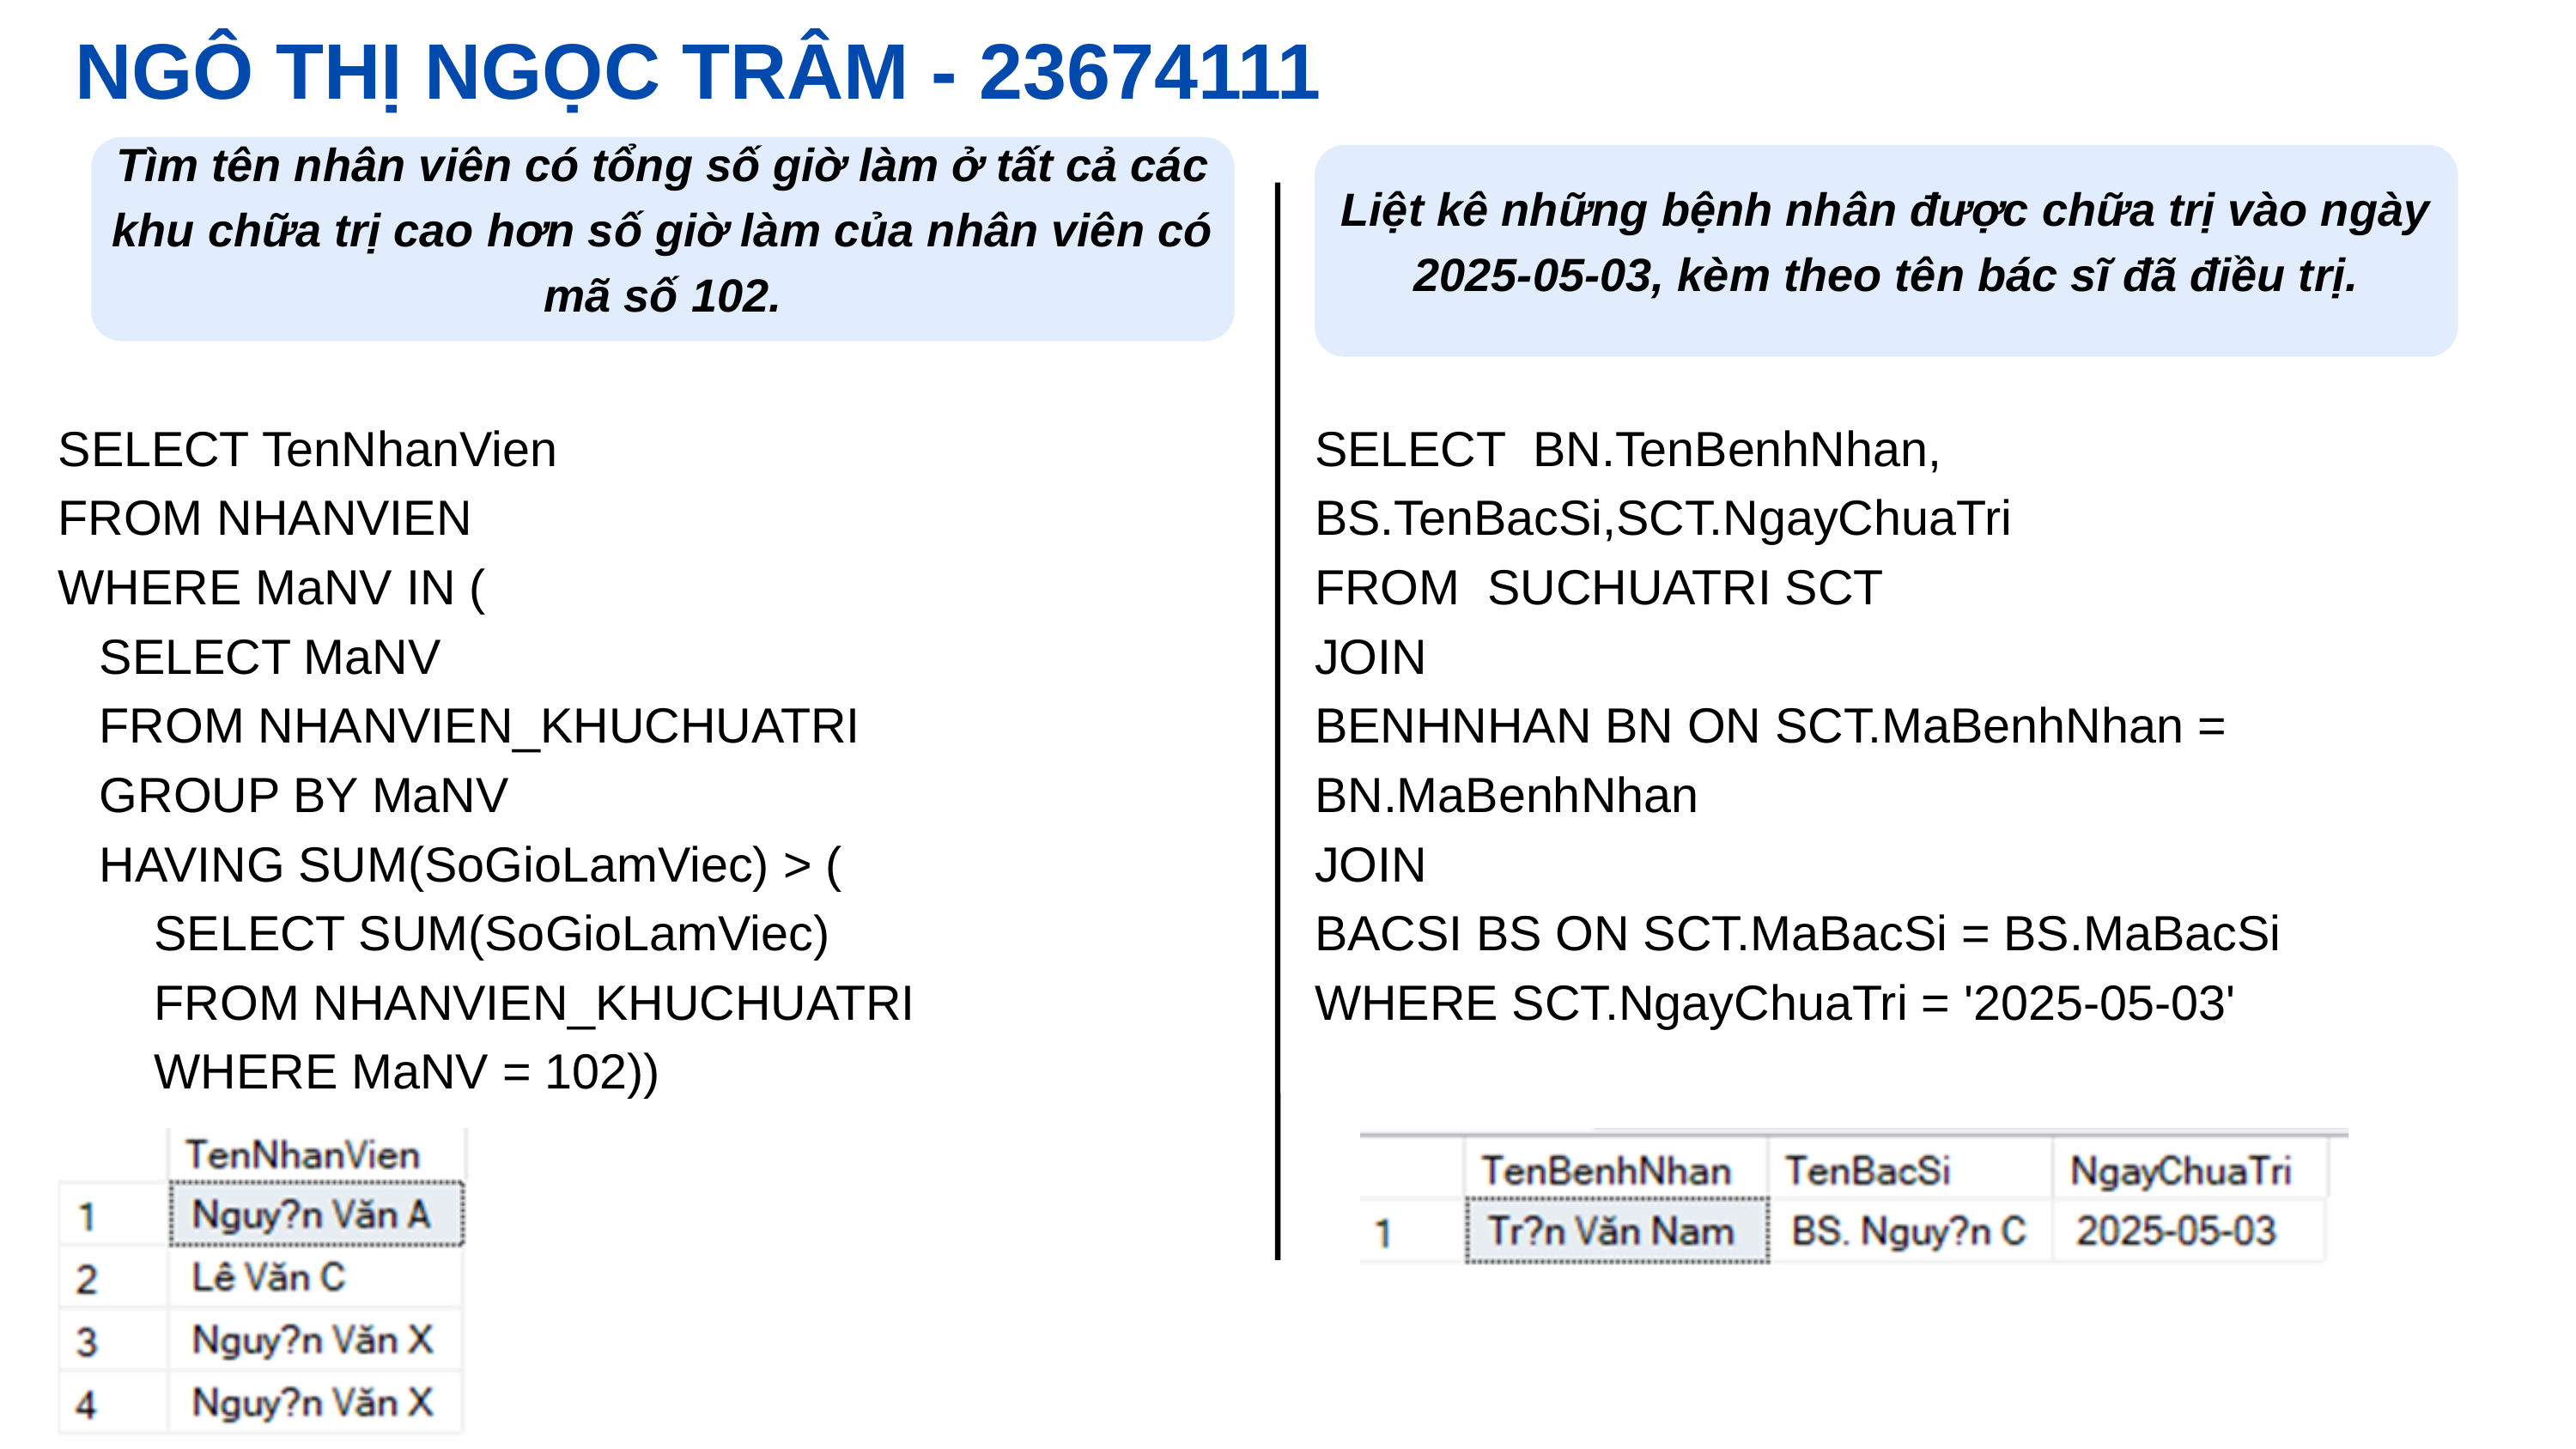

NGÔ THỊ NGỌC TRÂM - 23674111

Tìm tên nhân viên có tổng số giờ làm ở tất cả các khu chữa trị cao hơn số giờ làm của nhân viên có mã số 102.

Liệt kê những bệnh nhân được chữa trị vào ngày 2025-05-03, kèm theo tên bác sĩ đã điều trị.

SELECT TenNhanVien
FROM NHANVIEN
WHERE MaNV IN (
   SELECT MaNV
   FROM NHANVIEN_KHUCHUATRI
   GROUP BY MaNV
   HAVING SUM(SoGioLamViec) > (
       SELECT SUM(SoGioLamViec)
       FROM NHANVIEN_KHUCHUATRI
       WHERE MaNV = 102))

SELECT  BN.TenBenhNhan, BS.TenBacSi,SCT.NgayChuaTri
FROM  SUCHUATRI SCT
JOIN
BENHNHAN BN ON SCT.MaBenhNhan = BN.MaBenhNhan
JOIN
BACSI BS ON SCT.MaBacSi = BS.MaBacSi
WHERE SCT.NgayChuaTri = '2025-05-03'